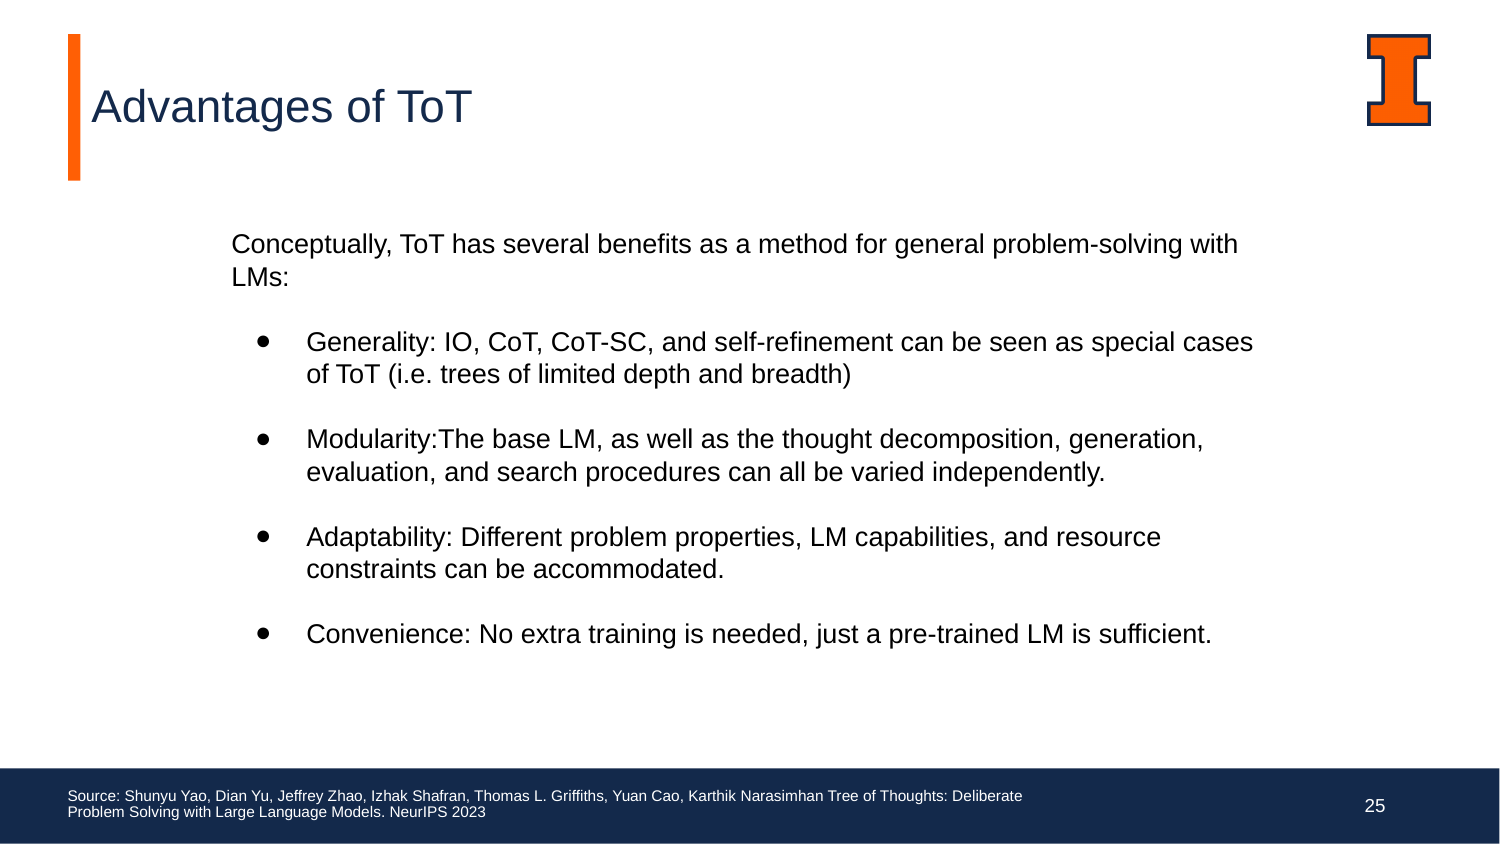

# Advantages of ToT
Conceptually, ToT has several benefits as a method for general problem-solving with LMs:
Generality: IO, CoT, CoT-SC, and self-refinement can be seen as special cases of ToT (i.e. trees of limited depth and breadth)
Modularity:The base LM, as well as the thought decomposition, generation, evaluation, and search procedures can all be varied independently.
Adaptability: Different problem properties, LM capabilities, and resource constraints can be accommodated.
Convenience: No extra training is needed, just a pre-trained LM is sufficient.
Source: Shunyu Yao, Dian Yu, Jeffrey Zhao, Izhak Shafran, Thomas L. Griffiths, Yuan Cao, Karthik Narasimhan Tree of Thoughts: Deliberate Problem Solving with Large Language Models. NeurIPS 2023
25